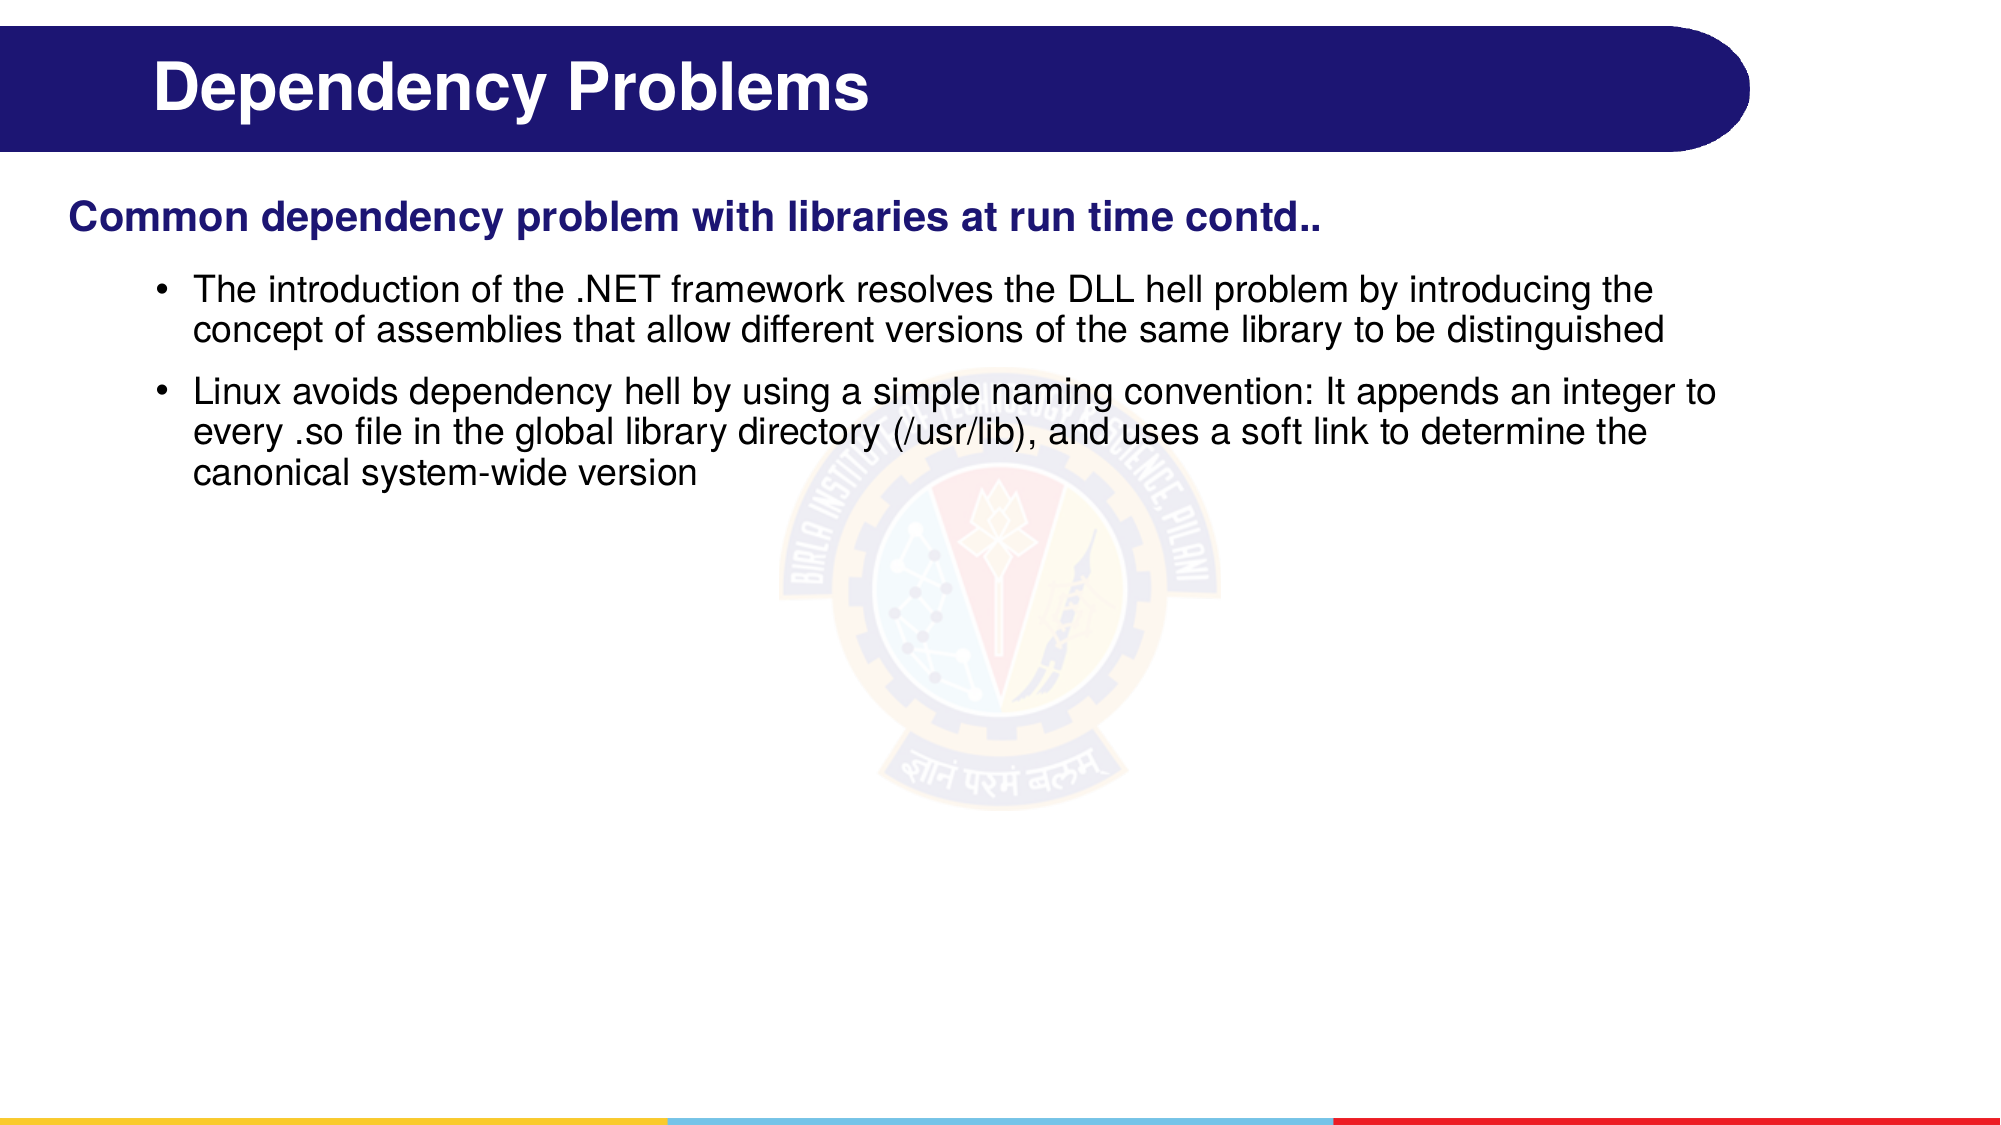

# Dependency Problems
Common dependency problem with libraries at run time contd..
The introduction of the .NET framework resolves the DLL hell problem by introducing the concept of assemblies that allow different versions of the same library to be distinguished
Linux avoids dependency hell by using a simple naming convention: It appends an integer to every .so ﬁle in the global library directory (/usr/lib), and uses a soft link to determine the canonical system-wide version